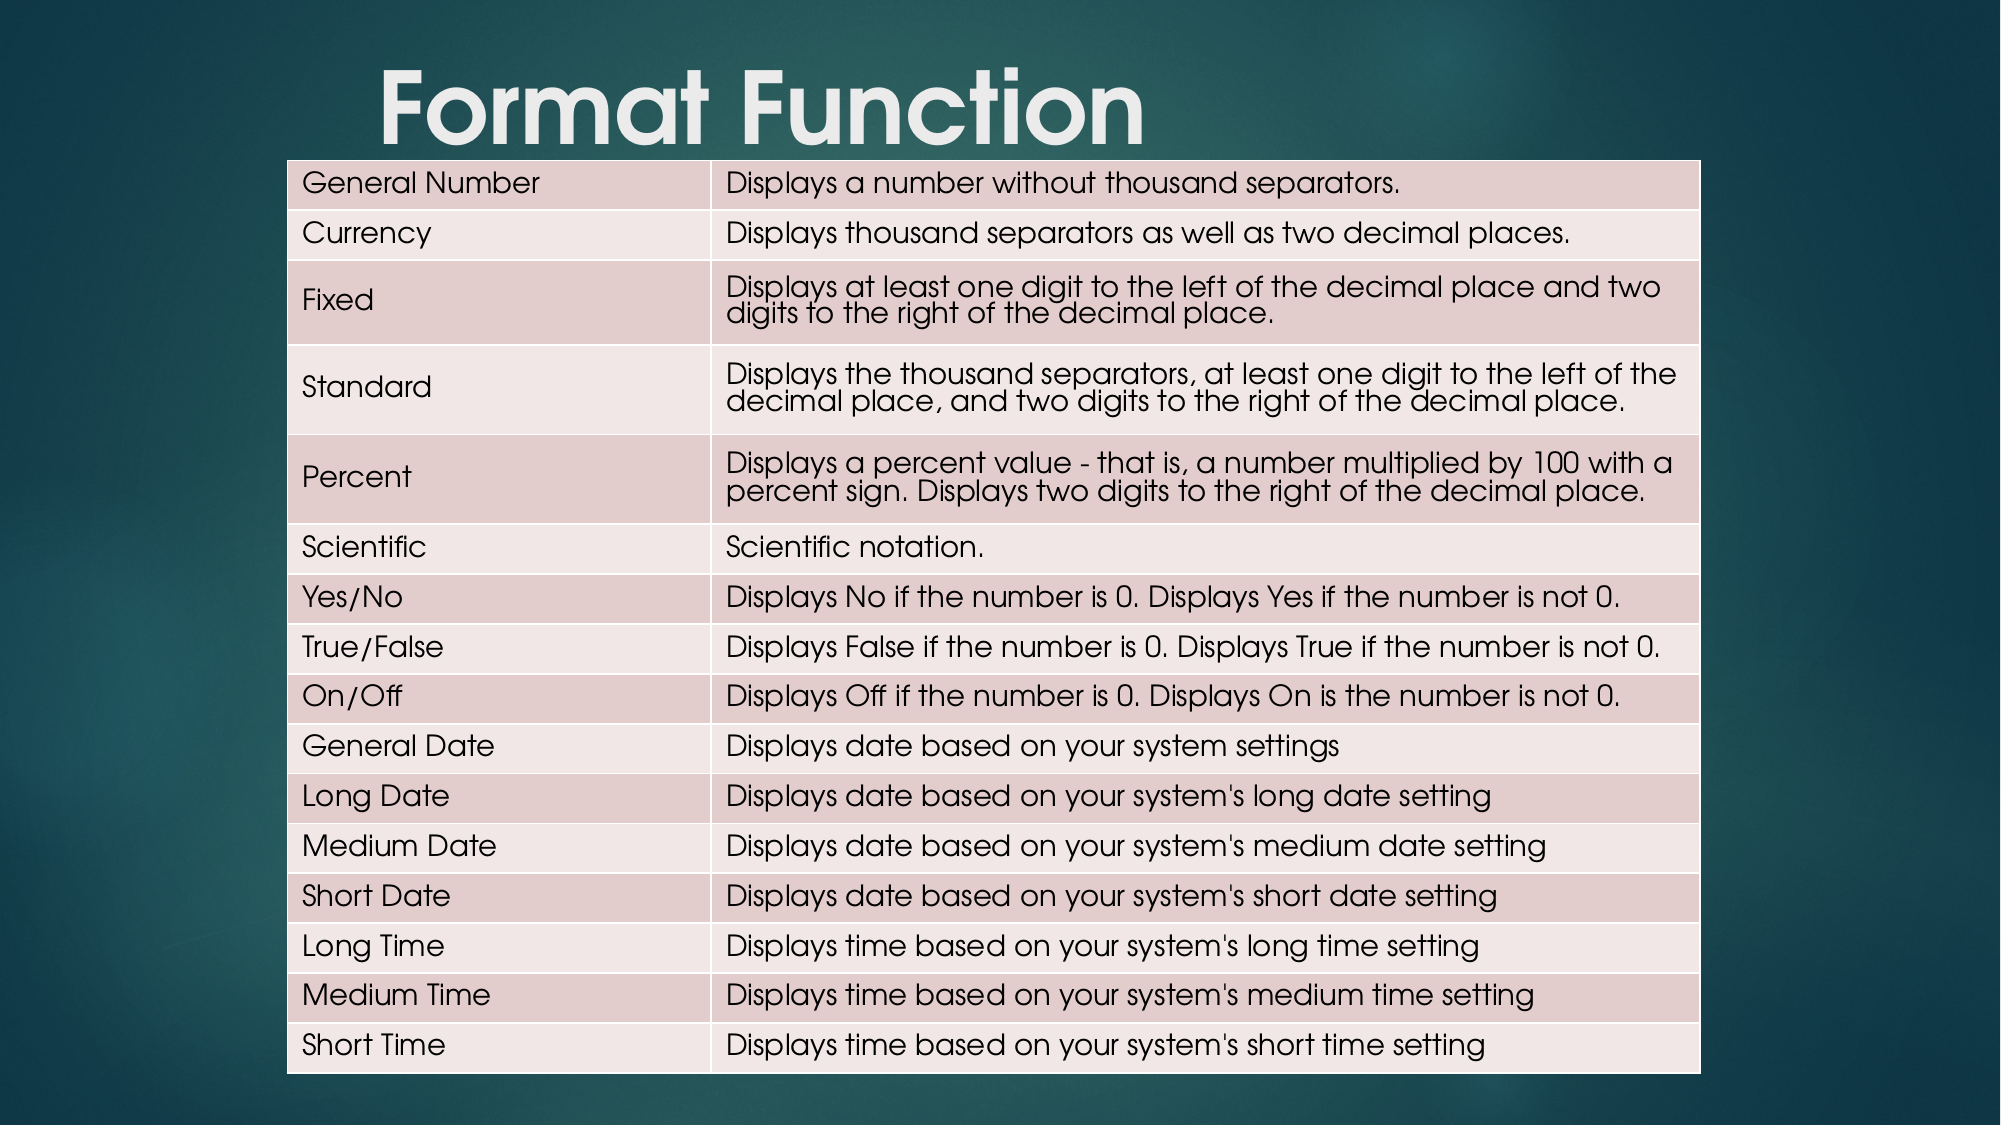

# Format Function possibilities
| General Number | Displays a number without thousand separators. |
| --- | --- |
| Currency | Displays thousand separators as well as two decimal places. |
| Fixed | Displays at least one digit to the left of the decimal place and two digits to the right of the decimal place. |
| Standard | Displays the thousand separators, at least one digit to the left of the decimal place, and two digits to the right of the decimal place. |
| Percent | Displays a percent value - that is, a number multiplied by 100 with a percent sign. Displays two digits to the right of the decimal place. |
| Scientific | Scientific notation. |
| Yes/No | Displays No if the number is 0. Displays Yes if the number is not 0. |
| True/False | Displays False if the number is 0. Displays True if the number is not 0. |
| On/Off | Displays Off if the number is 0. Displays On is the number is not 0. |
| General Date | Displays date based on your system settings |
| Long Date | Displays date based on your system's long date setting |
| Medium Date | Displays date based on your system's medium date setting |
| Short Date | Displays date based on your system's short date setting |
| Long Time | Displays time based on your system's long time setting |
| Medium Time | Displays time based on your system's medium time setting |
| Short Time | Displays time based on your system's short time setting |